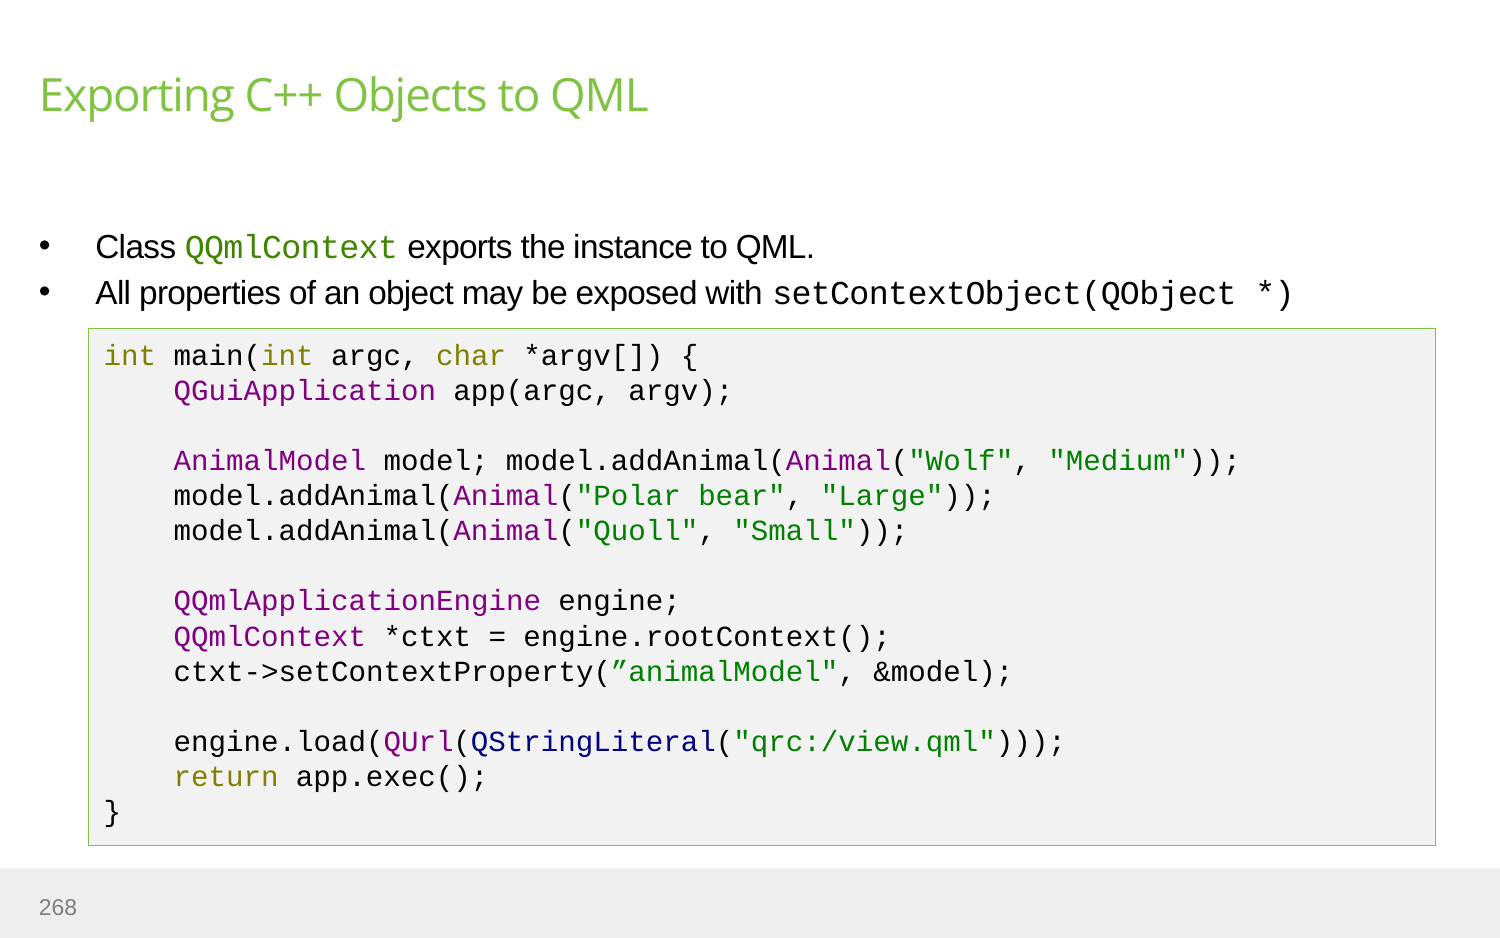

# Exporting C++ Objects to QML
Class QQmlContext exports the instance to QML.
All properties of an object may be exposed with setContextObject(QObject *)

int main(int argc, char *argv[]) {
    QGuiApplication app(argc, argv);
    AnimalModel model; model.addAnimal(Animal("Wolf", "Medium"));
    model.addAnimal(Animal("Polar bear", "Large"));
    model.addAnimal(Animal("Quoll", "Small"));
    QQmlApplicationEngine engine;
    QQmlContext *ctxt = engine.rootContext();
    ctxt->setContextProperty(”animalModel", &model);
    engine.load(QUrl(QStringLiteral("qrc:/view.qml")));
    return app.exec();
}
268